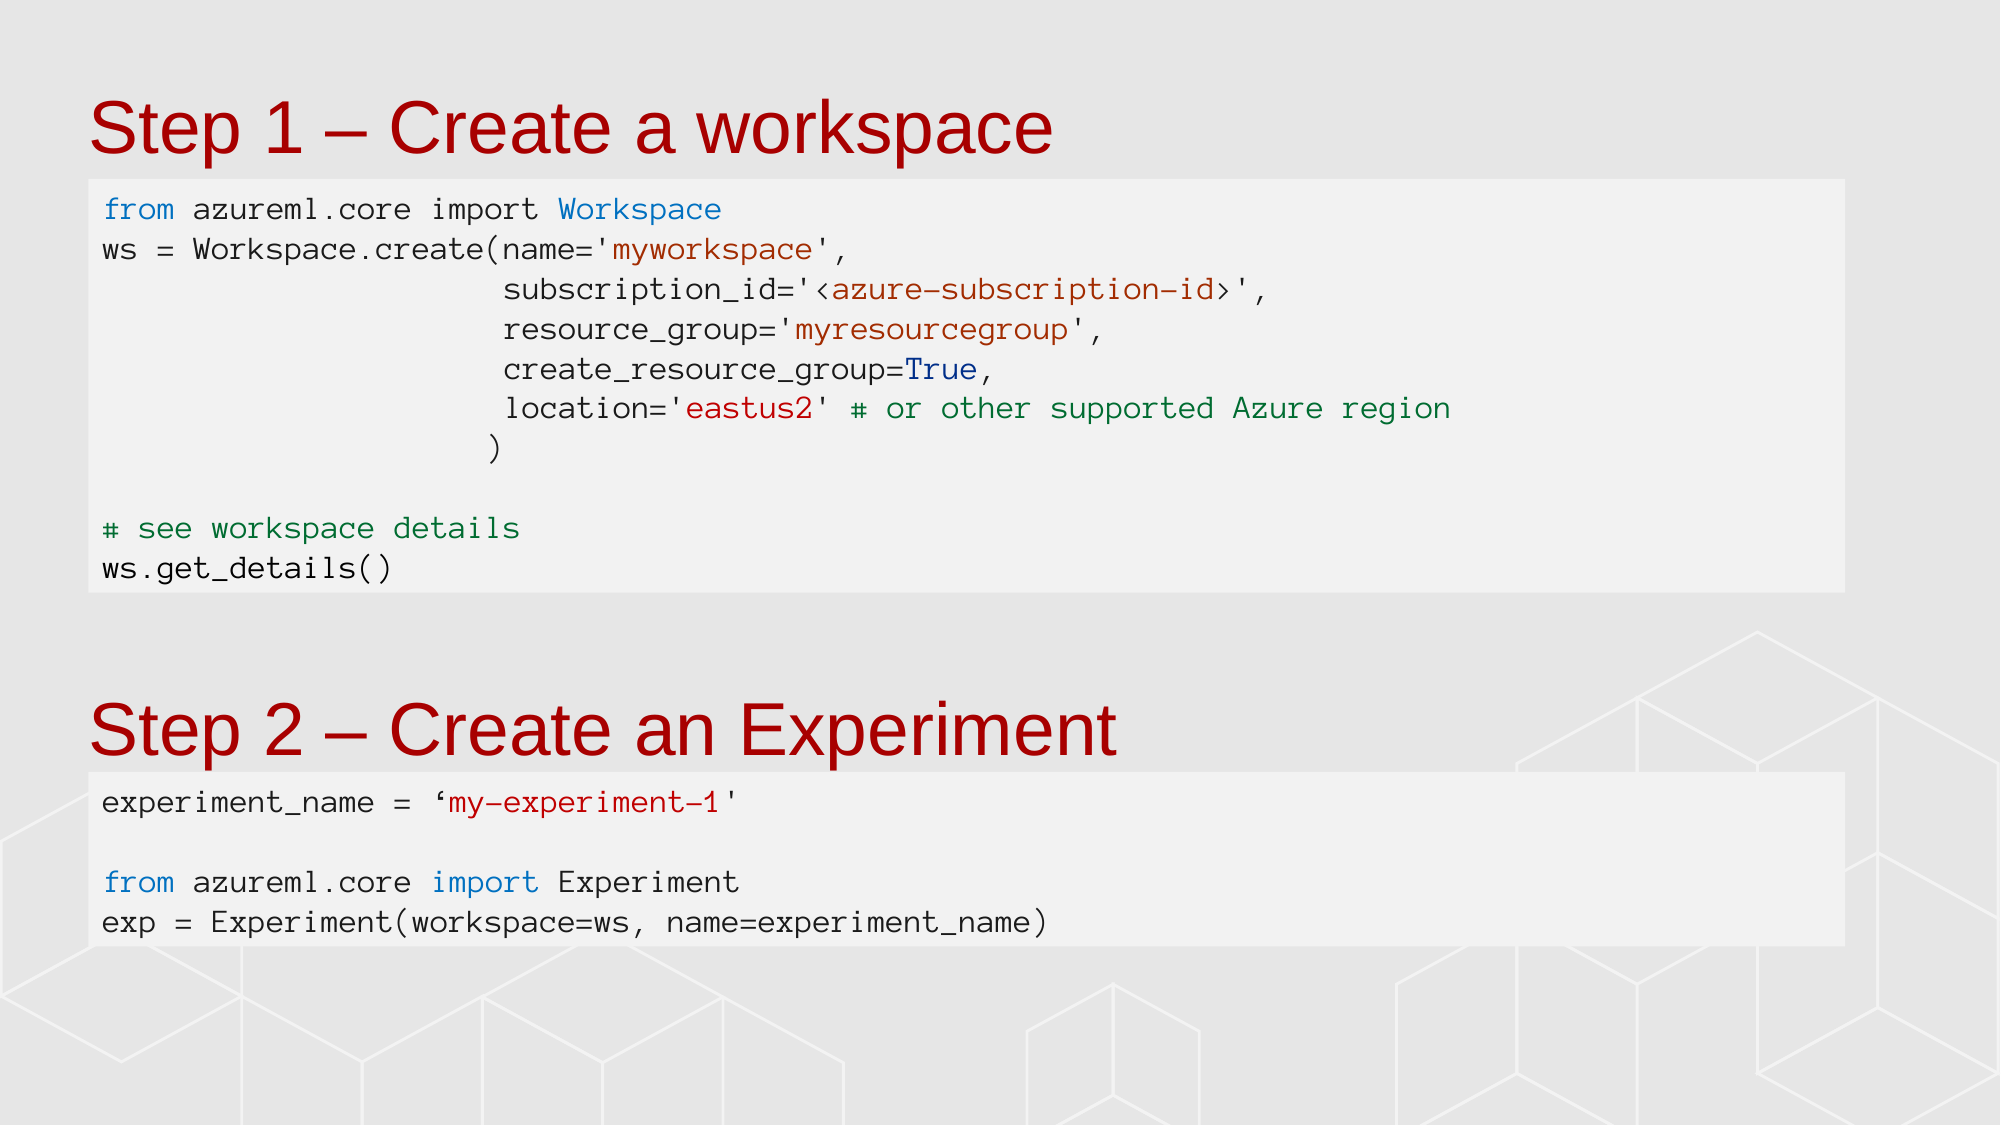

Step 1 – Create a workspace
from azureml.core import Workspace
ws = Workspace.create(name='myworkspace',
                      subscription_id='<azure-subscription-id>',
                      resource_group='myresourcegroup',
                      create_resource_group=True,
                      location='eastus2' # or other supported Azure region
                     )

# see workspace details
ws.get_details()
Step 2 – Create an Experiment
experiment_name = ‘my-experiment-1'

from azureml.core import Experiment
exp = Experiment(workspace=ws, name=experiment_name)